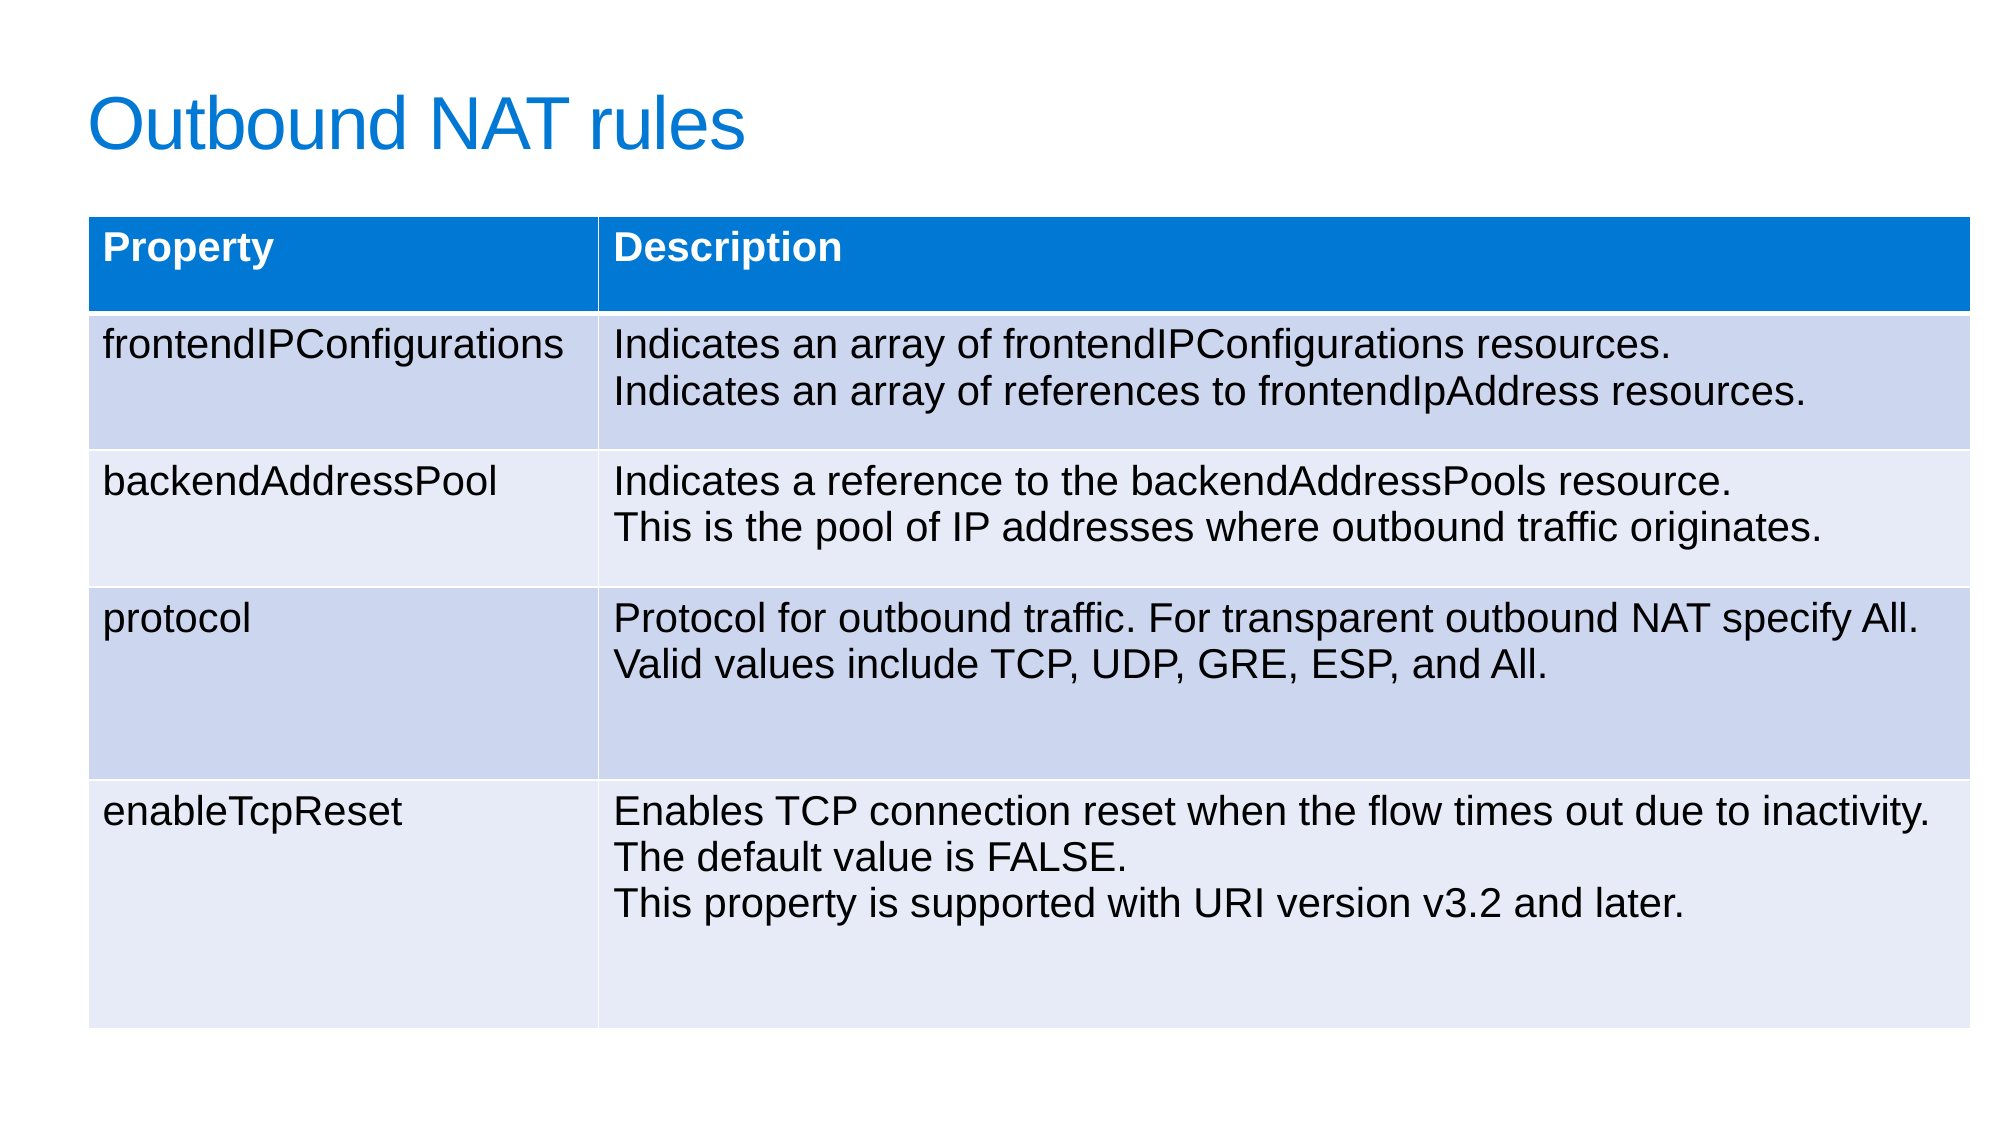

Outbound NAT rules
| Property | Description |
| --- | --- |
| frontendIPConfigurations | Indicates an array of frontendIPConfigurations resources. Indicates an array of references to frontendIpAddress resources. |
| backendAddressPool | Indicates a reference to the backendAddressPools resource. This is the pool of IP addresses where outbound traffic originates. |
| protocol | Protocol for outbound traffic. For transparent outbound NAT specify All. Valid values include TCP, UDP, GRE, ESP, and All. |
| enableTcpReset | Enables TCP connection reset when the flow times out due to inactivity. The default value is FALSE. This property is supported with URI version v3.2 and later. |